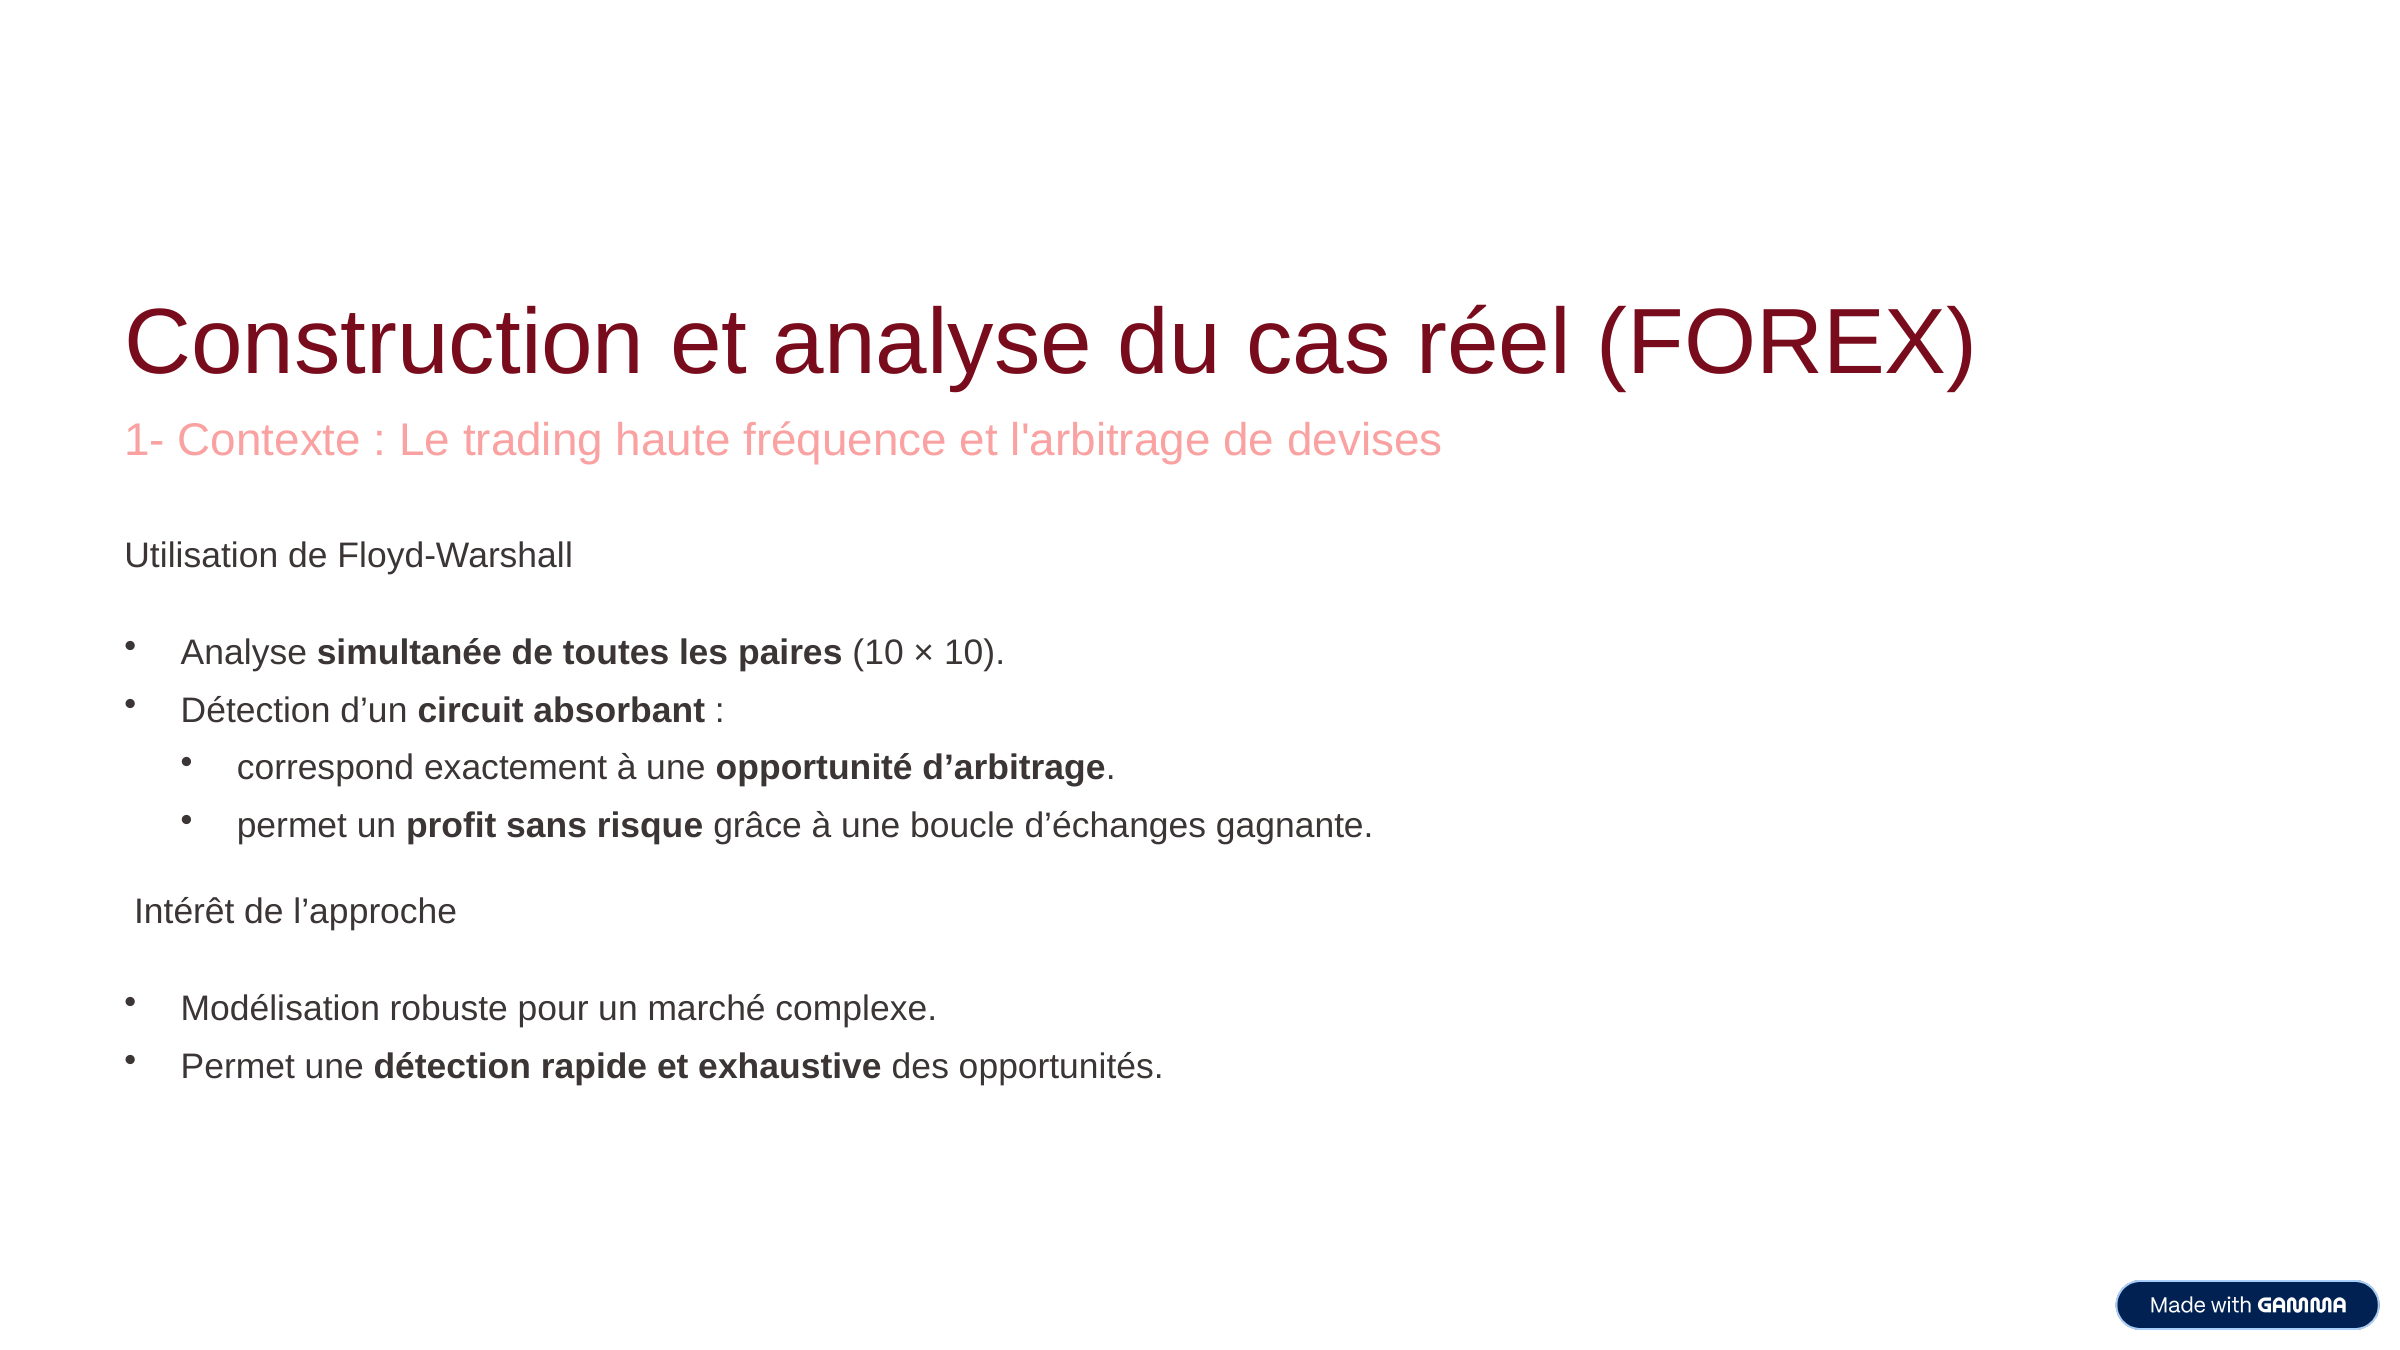

Construction et analyse du cas réel (FOREX)
1- Contexte : Le trading haute fréquence et l'arbitrage de devises
Utilisation de Floyd-Warshall
Analyse simultanée de toutes les paires (10 × 10).
Détection d’un circuit absorbant :
correspond exactement à une opportunité d’arbitrage.
permet un profit sans risque grâce à une boucle d’échanges gagnante.
 Intérêt de l’approche
Modélisation robuste pour un marché complexe.
Permet une détection rapide et exhaustive des opportunités.